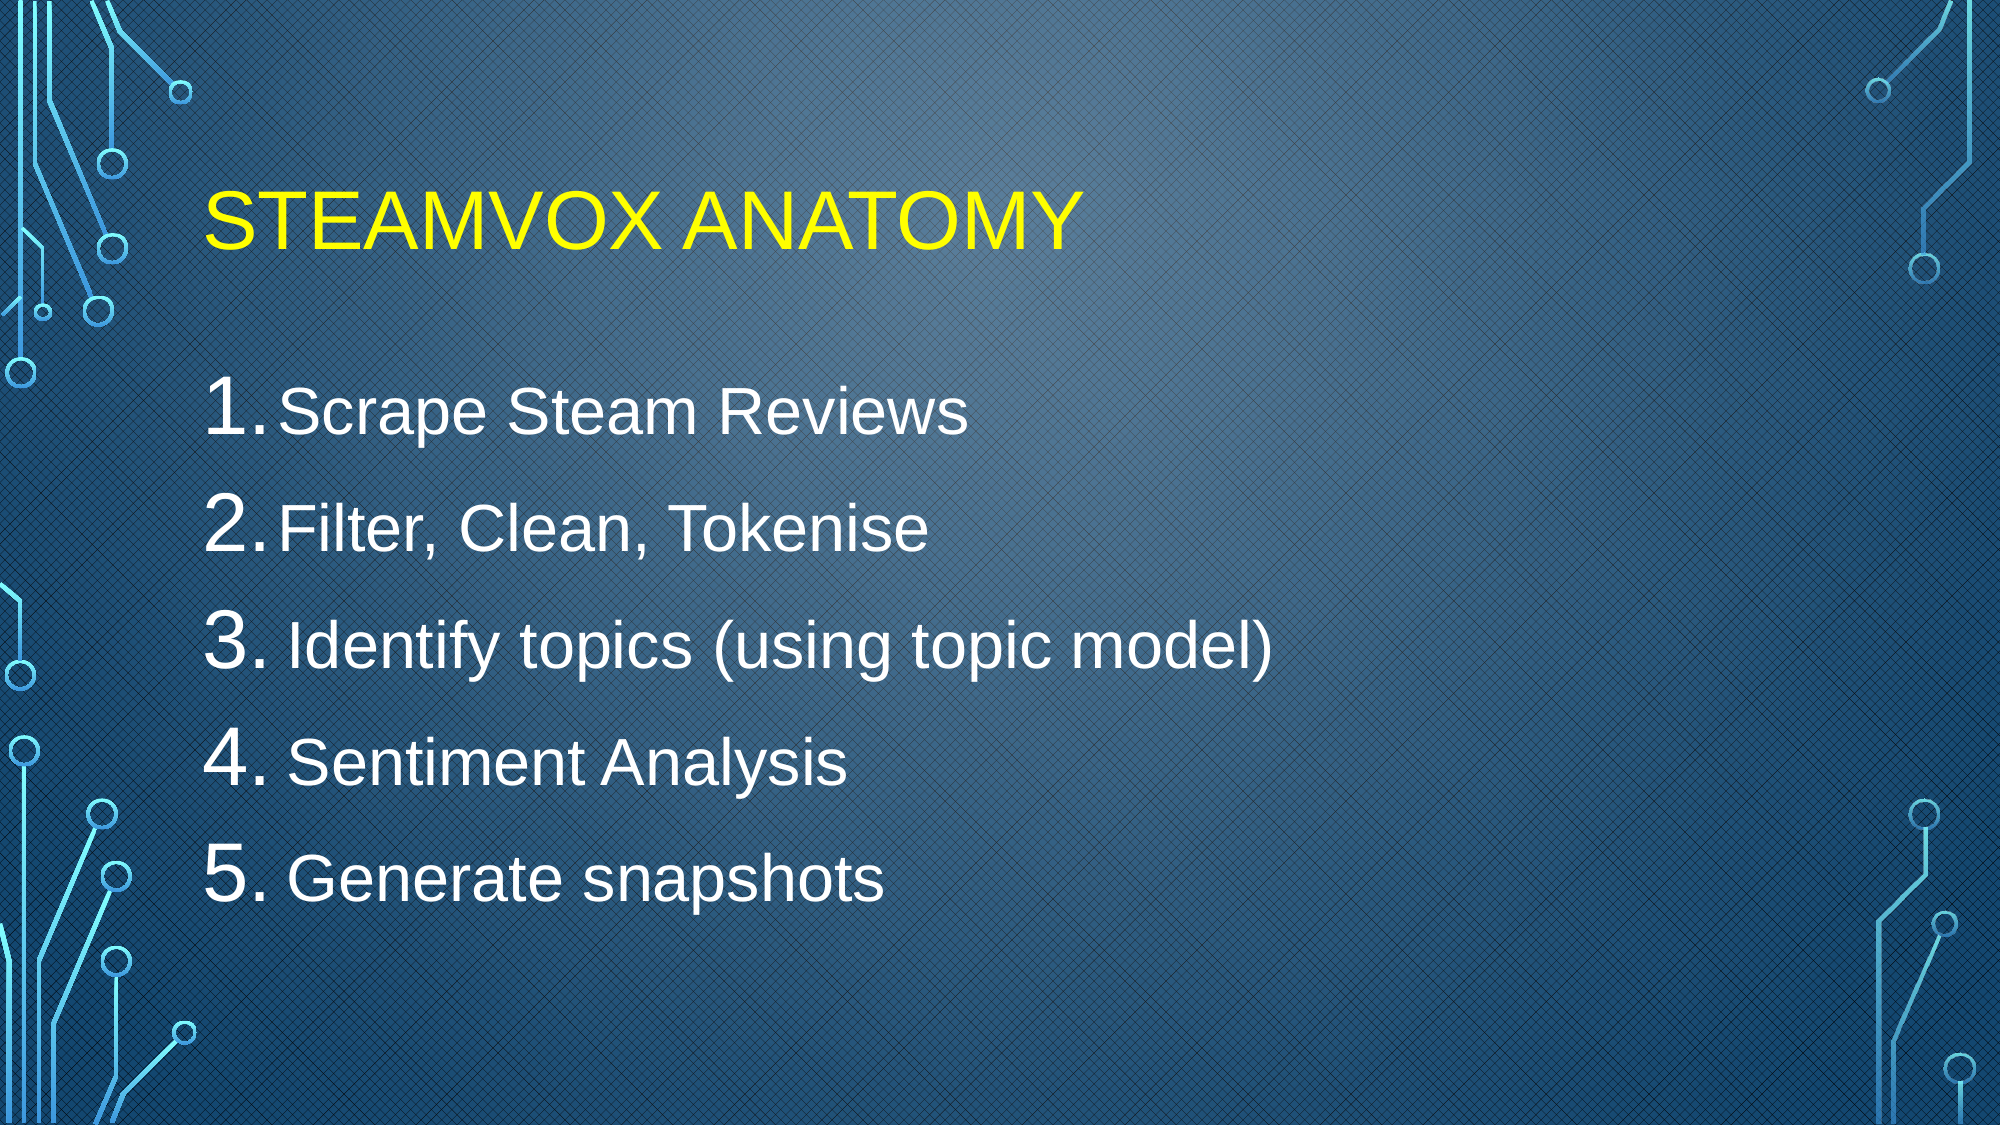

# SteamVox Anatomy
Scrape Steam Reviews
Filter, Clean, Tokenise
Identify topics (using topic model)
Sentiment Analysis
Generate snapshots